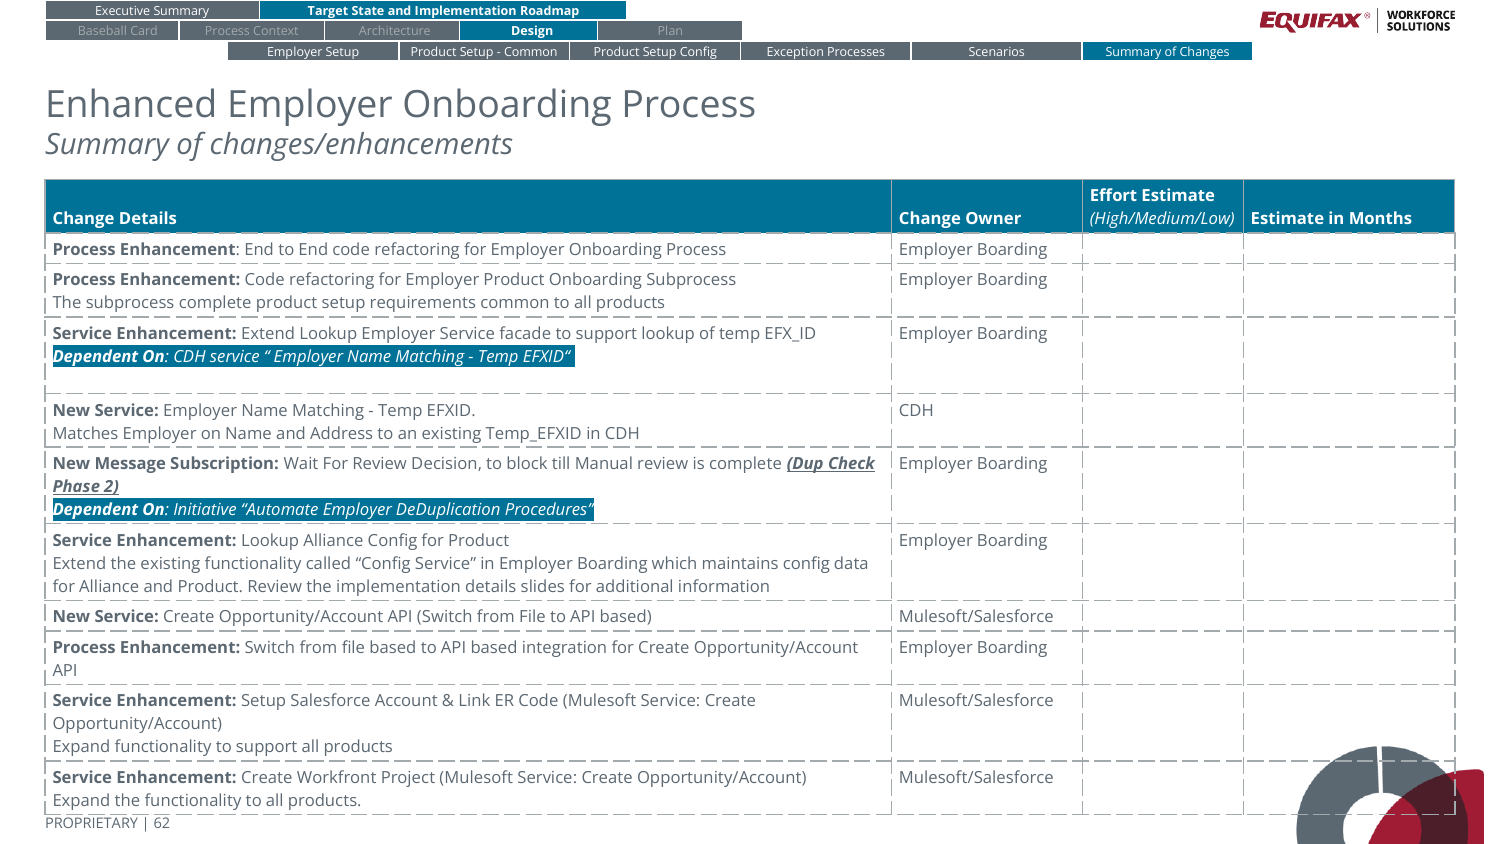

Executive Summary
Target State and Implementation Roadmap
Baseball Card
Process Context
Architecture
Design
Plan
Employer Setup
Product Setup - Common
Product Setup Config
Exception Processes
Scenarios
Summary of Changes
# Enhanced Employer Onboarding Process
Summary of changes/enhancements
| Change Details | Change Owner | Effort Estimate (High/Medium/Low) | Estimate in Months |
| --- | --- | --- | --- |
| Process Enhancement: End to End code refactoring for Employer Onboarding Process | Employer Boarding |  |  |
| Process Enhancement: Code refactoring for Employer Product Onboarding Subprocess The subprocess complete product setup requirements common to all products | Employer Boarding |  |  |
| Service Enhancement: Extend Lookup Employer Service facade to support lookup of temp EFX\_ID Dependent On: CDH service “ Employer Name Matching - Temp EFXID“ | Employer Boarding |  |  |
| New Service: Employer Name Matching - Temp EFXID. Matches Employer on Name and Address to an existing Temp\_EFXID in CDH | CDH |  |  |
| New Message Subscription: Wait For Review Decision, to block till Manual review is complete (Dup Check Phase 2) Dependent On: Initiative “Automate Employer DeDuplication Procedures” | Employer Boarding |  |  |
| Service Enhancement: Lookup Alliance Config for Product Extend the existing functionality called “Config Service” in Employer Boarding which maintains config data for Alliance and Product. Review the implementation details slides for additional information | Employer Boarding |  |  |
| New Service: Create Opportunity/Account API (Switch from File to API based) | Mulesoft/Salesforce |  |  |
| Process Enhancement: Switch from file based to API based integration for Create Opportunity/Account API | Employer Boarding |  |  |
| Service Enhancement: Setup Salesforce Account & Link ER Code (Mulesoft Service: Create Opportunity/Account) Expand functionality to support all products | Mulesoft/Salesforce |  |  |
| Service Enhancement: Create Workfront Project (Mulesoft Service: Create Opportunity/Account) Expand the functionality to all products. | Mulesoft/Salesforce |  |  |